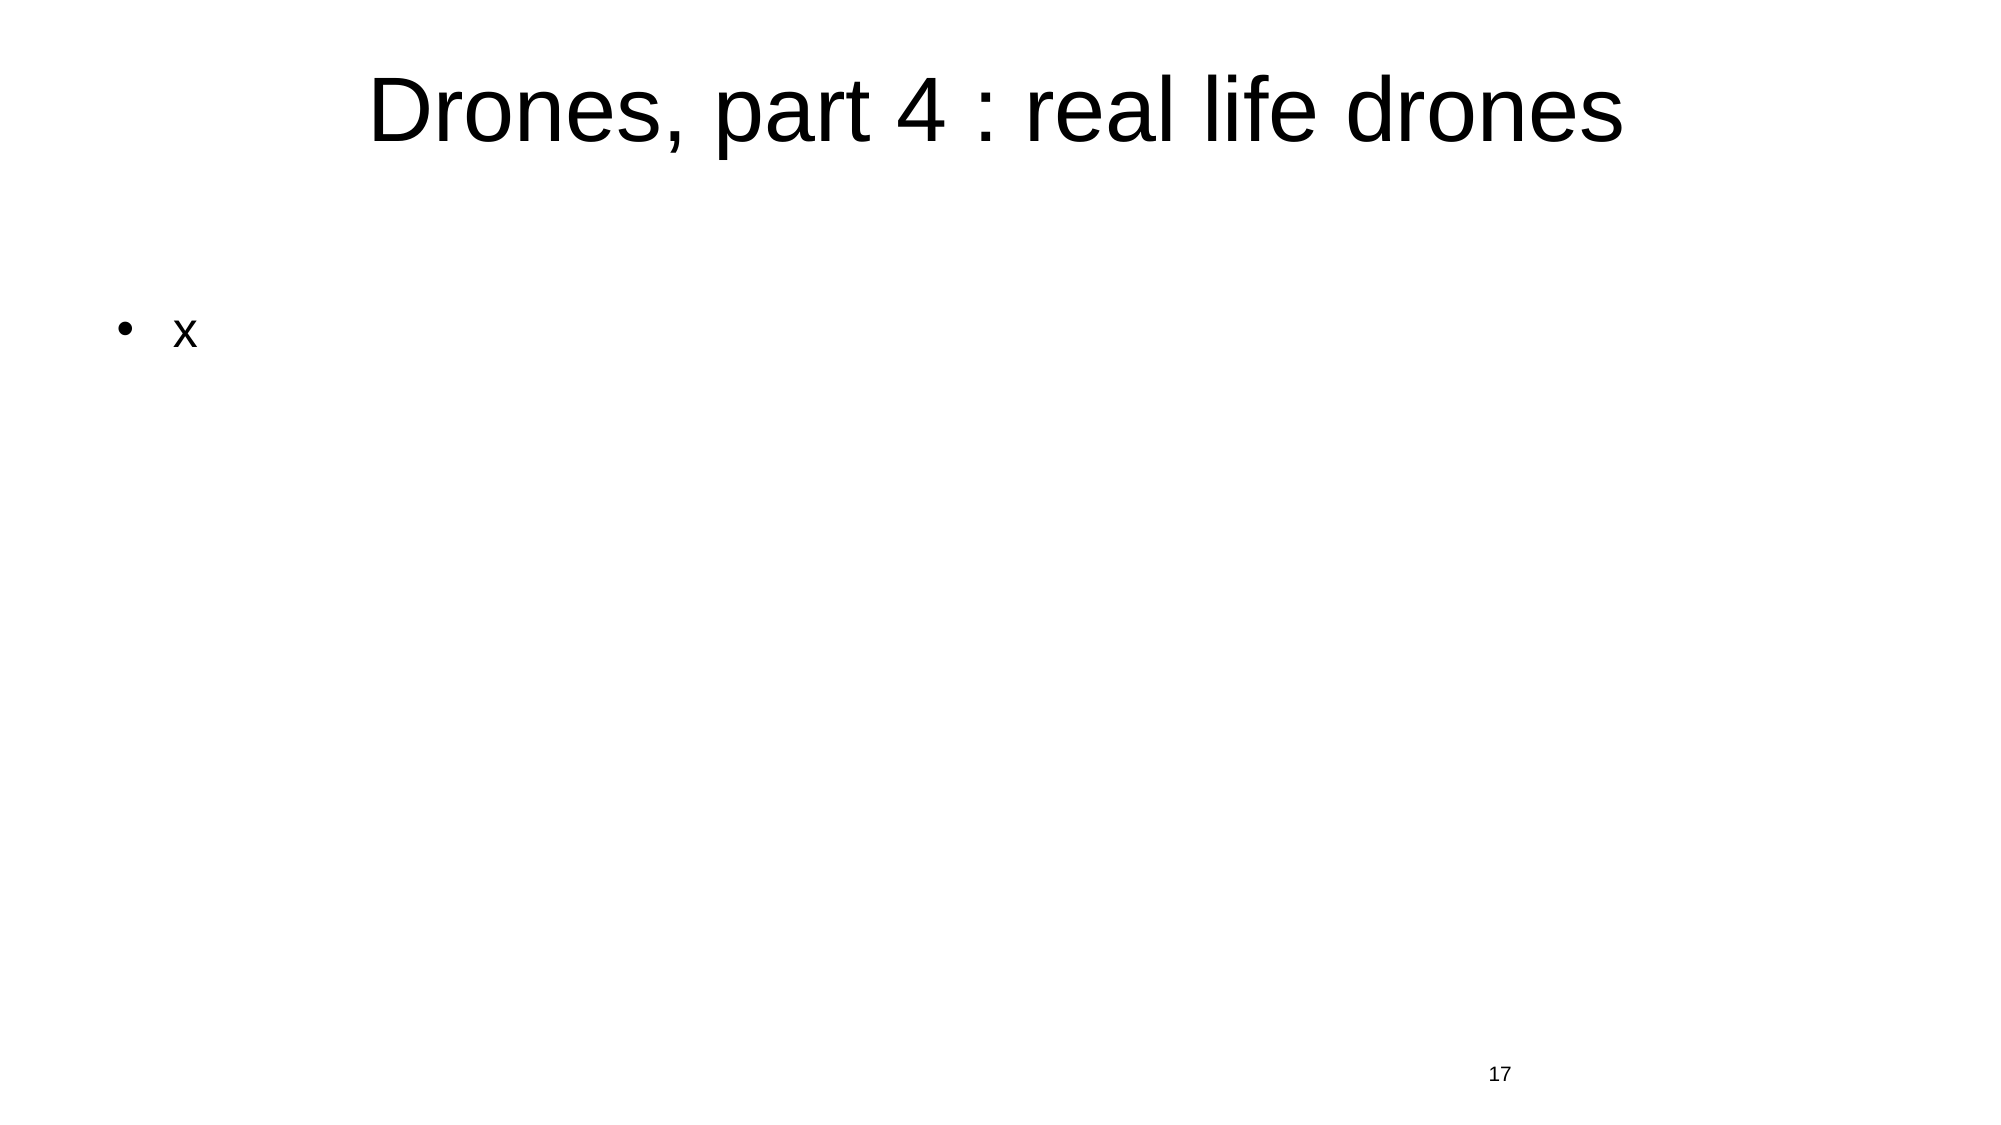

# Drones, part 4 : real life drones
x
17